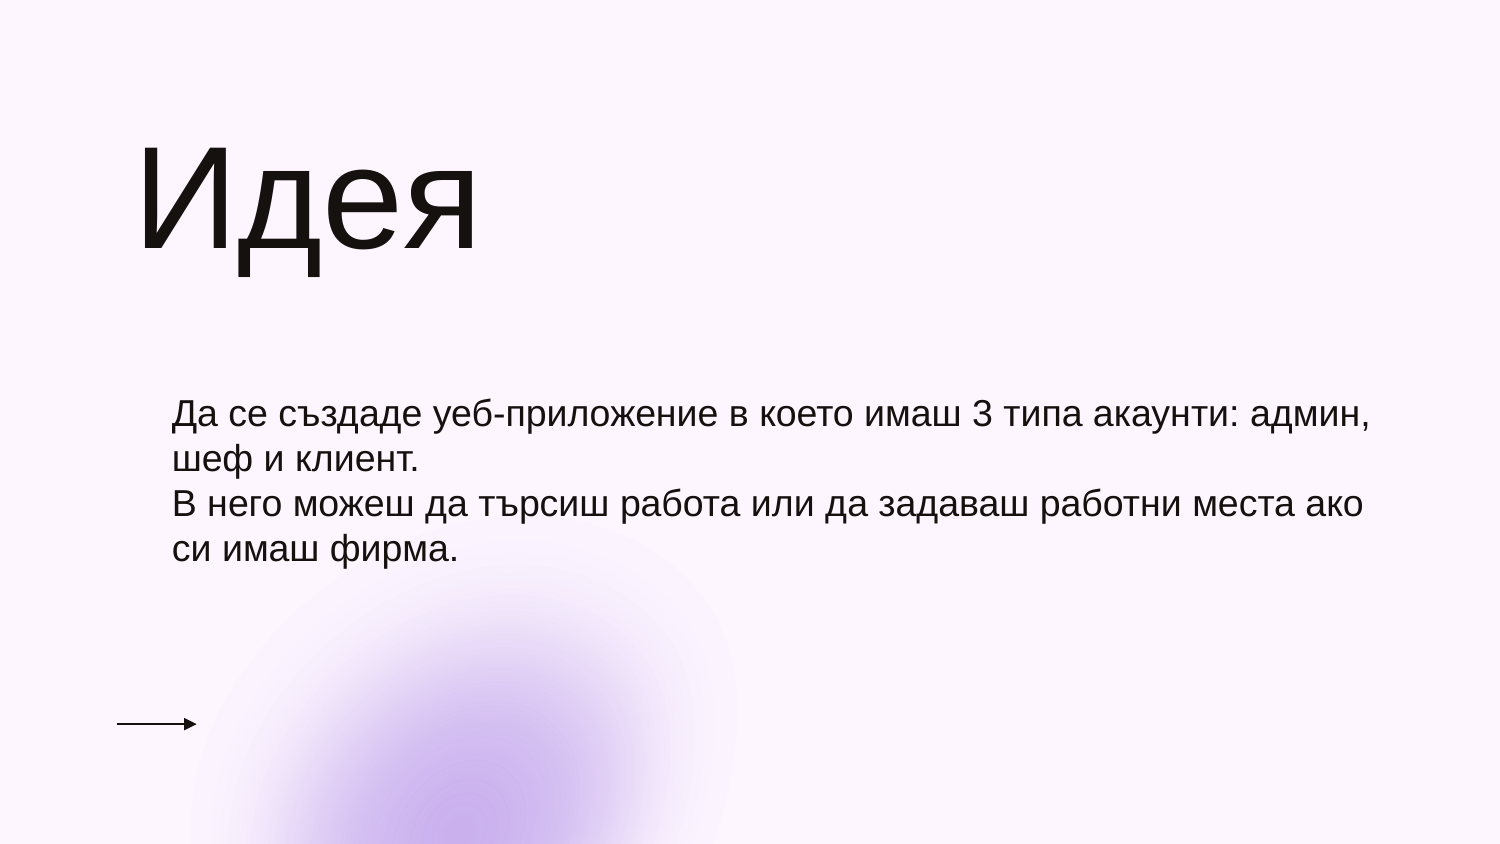

# Идея
Да се създаде уеб-приложение в което имаш 3 типа акаунти: админ, шеф и клиент.
В него можеш да търсиш работа или да задаваш работни места ако си имаш фирма.